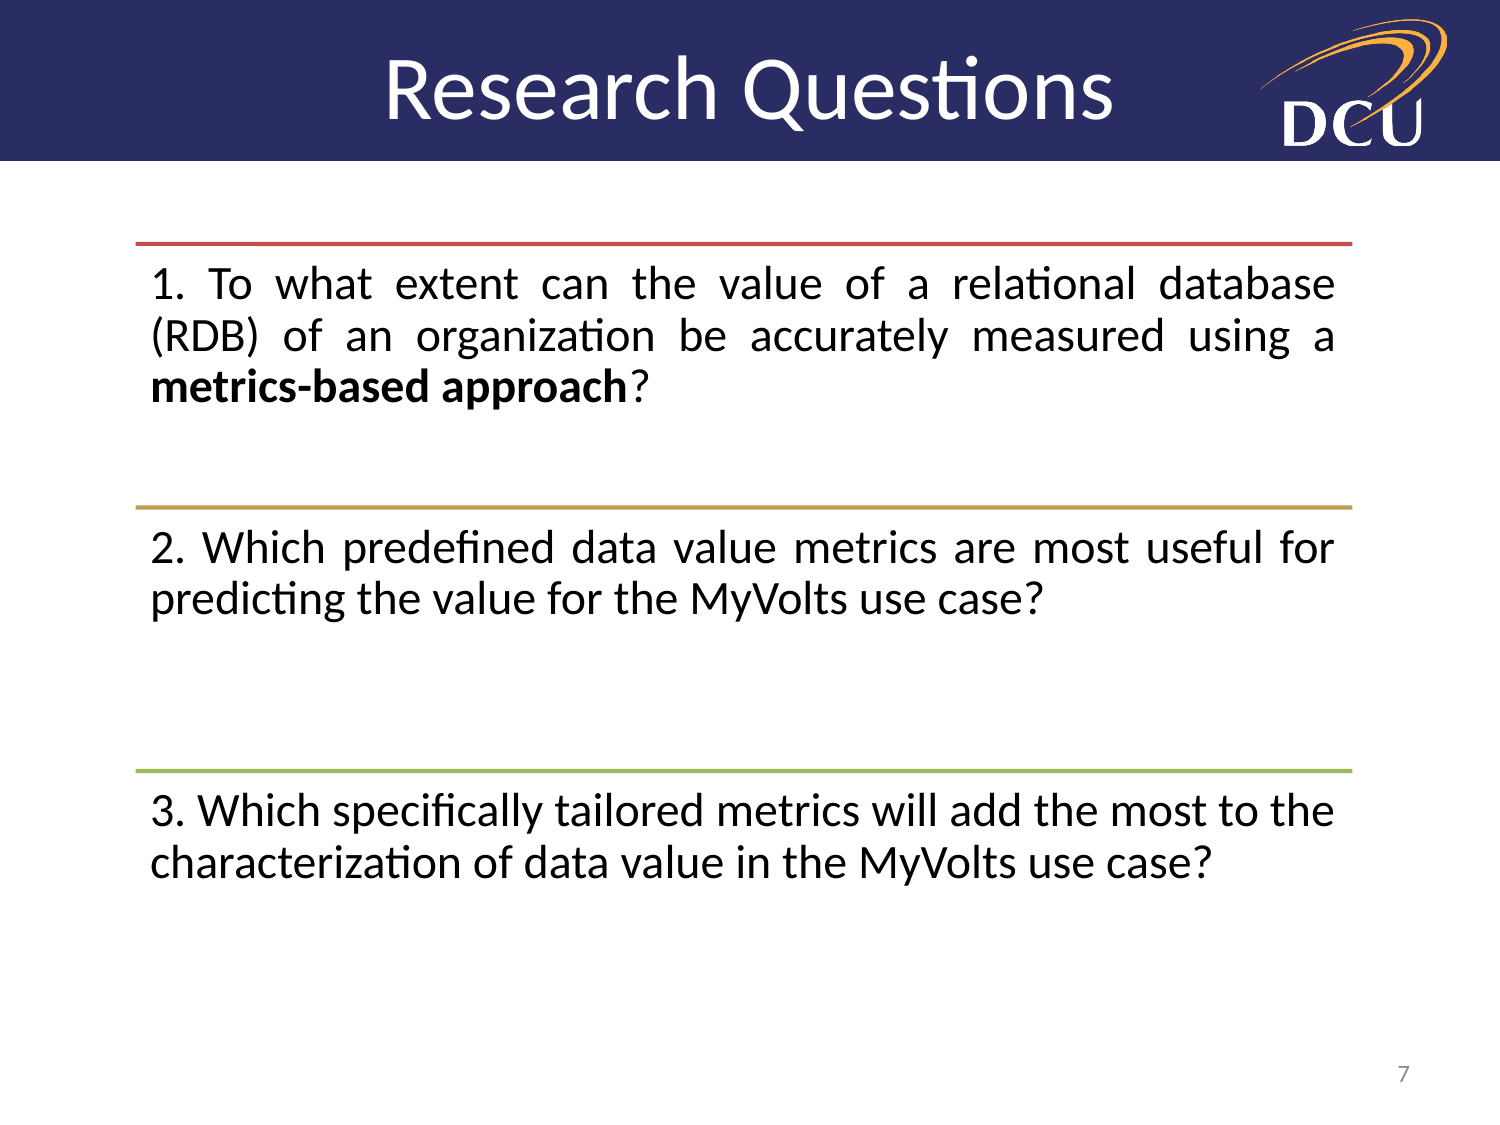

# Research Questions
1. To what extent can the value of a relational database (RDB) of an organization be accurately measured using a metrics-based approach?

2. Which predefined data value metrics are most useful for predicting the value for the MyVolts use case?
3. Which specifically tailored metrics will add the most to the characterization of data value in the MyVolts use case?
7